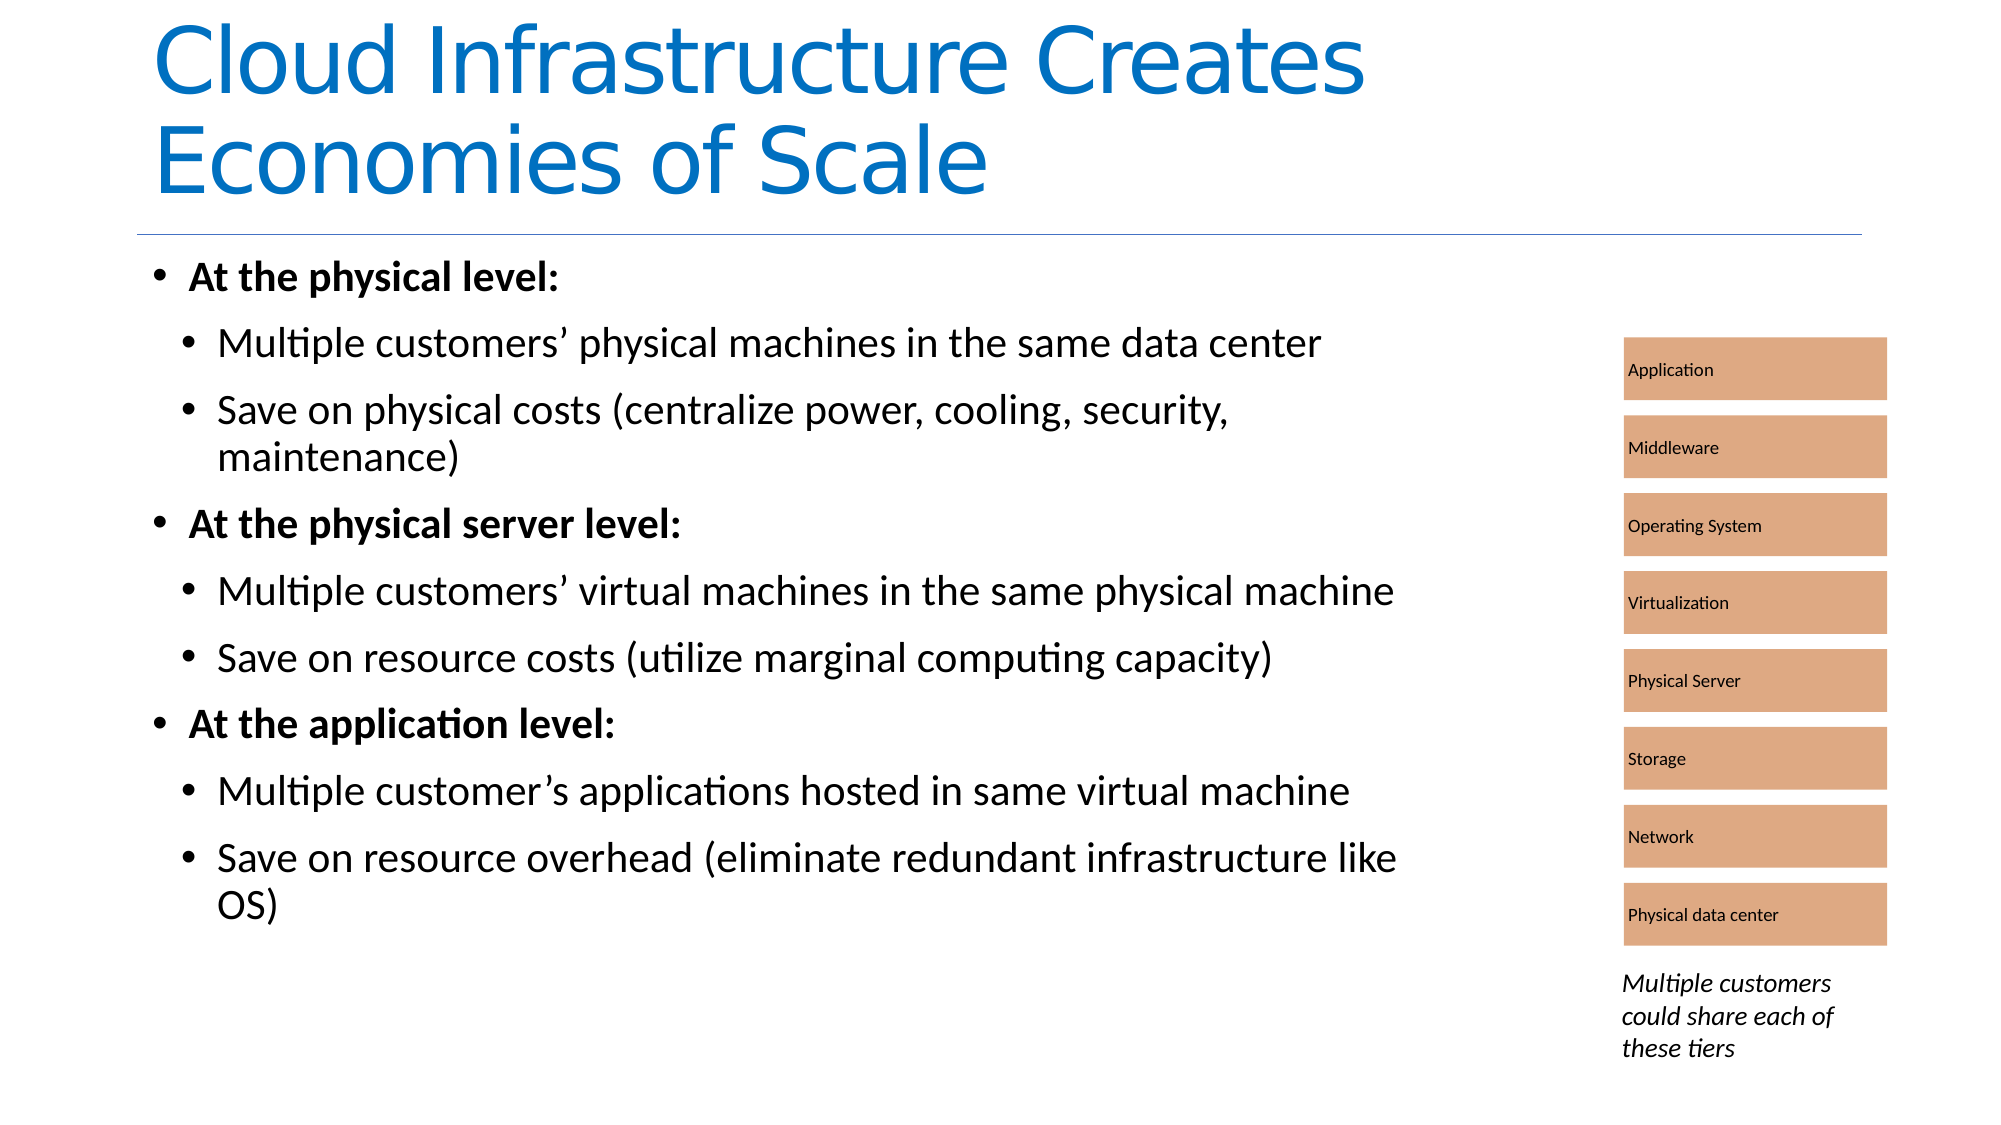

# Cloud Infrastructure Creates Economies of Scale
At the physical level:
Multiple customers’ physical machines in the same data center
Save on physical costs (centralize power, cooling, security, maintenance)
At the physical server level:
Multiple customers’ virtual machines in the same physical machine
Save on resource costs (utilize marginal computing capacity)
At the application level:
Multiple customer’s applications hosted in same virtual machine
Save on resource overhead (eliminate redundant infrastructure like OS)
Application
Middleware
Operating System
Virtualization
Physical Server
Storage
Network
Physical data center
Multiple customers could share each of these tiers